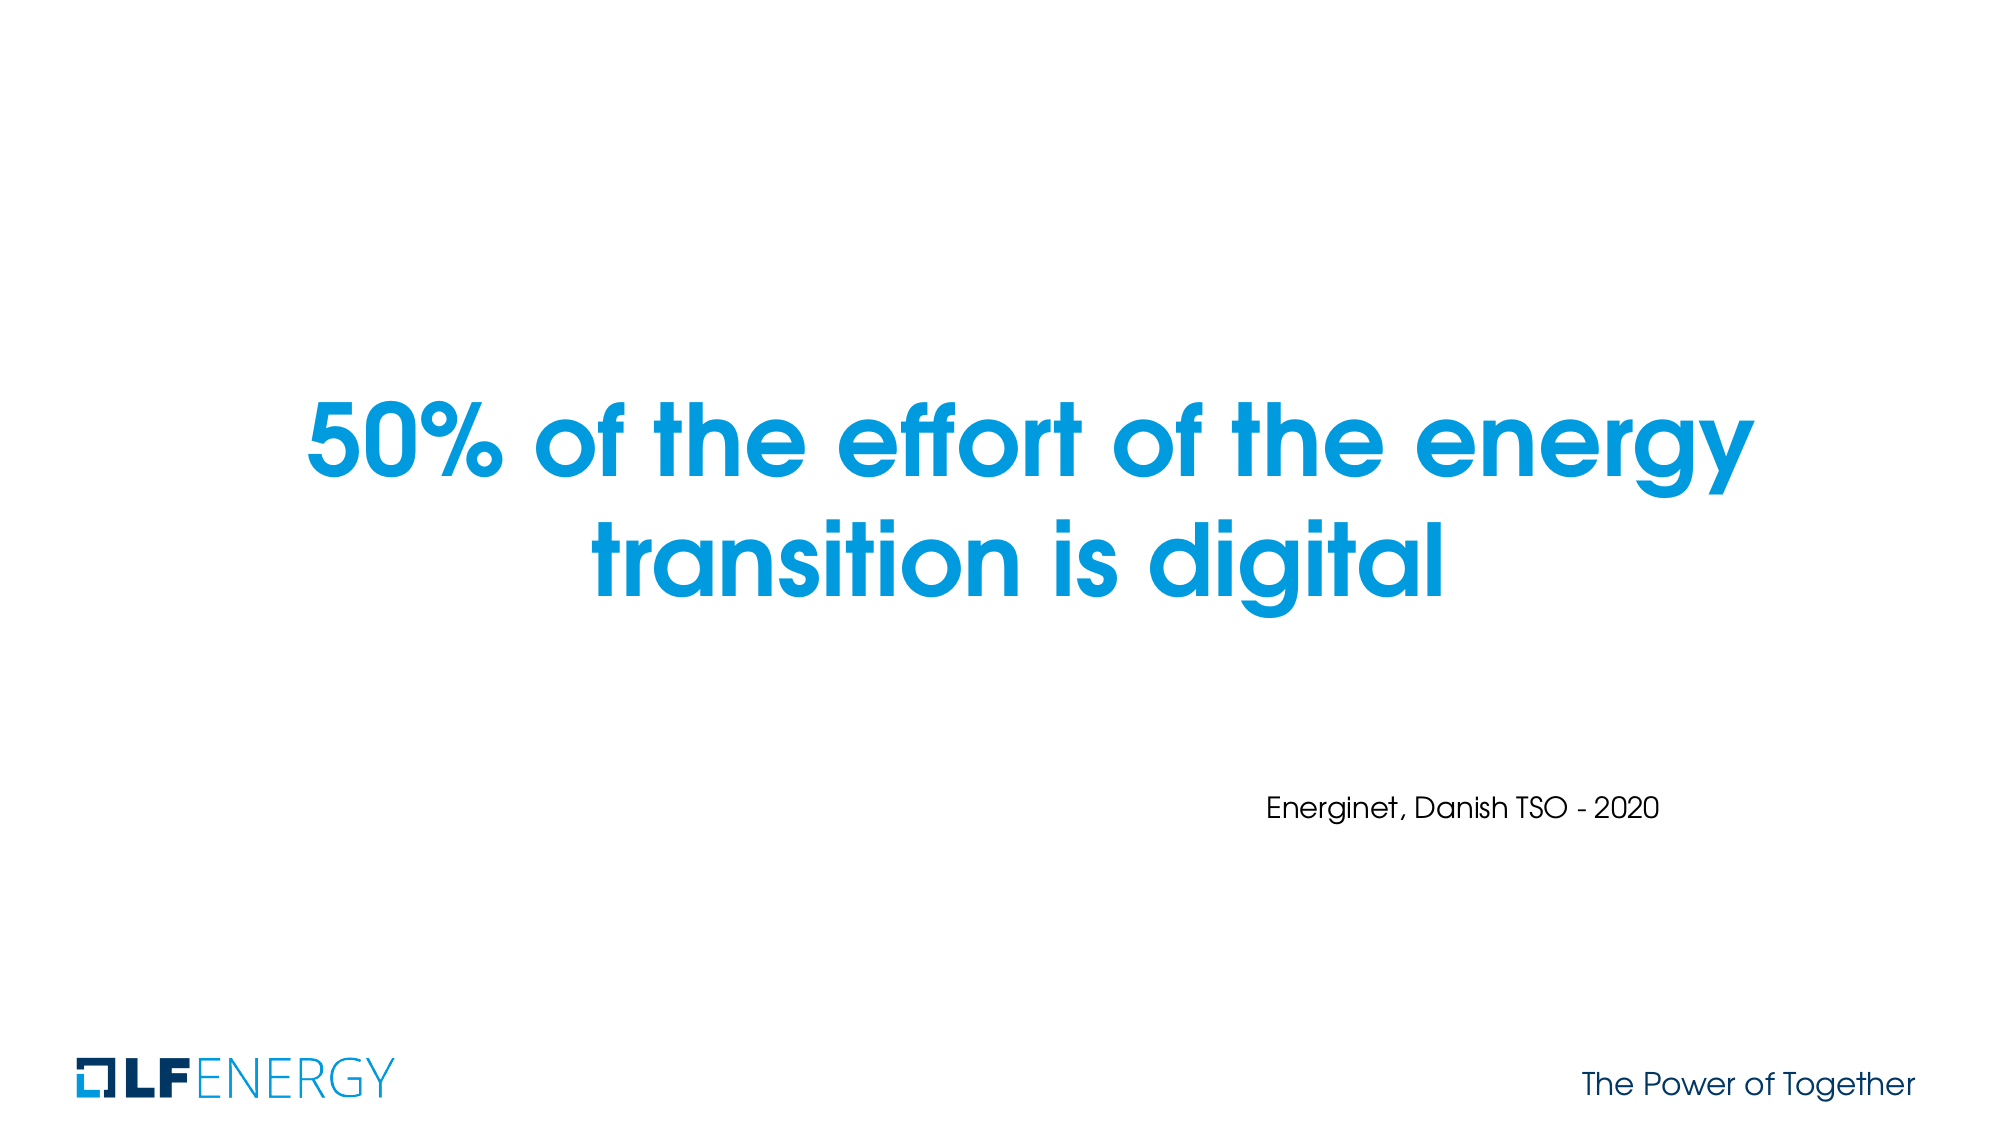

# 50% of the effort of the energy transition is digital
Energinet, Danish TSO - 2020